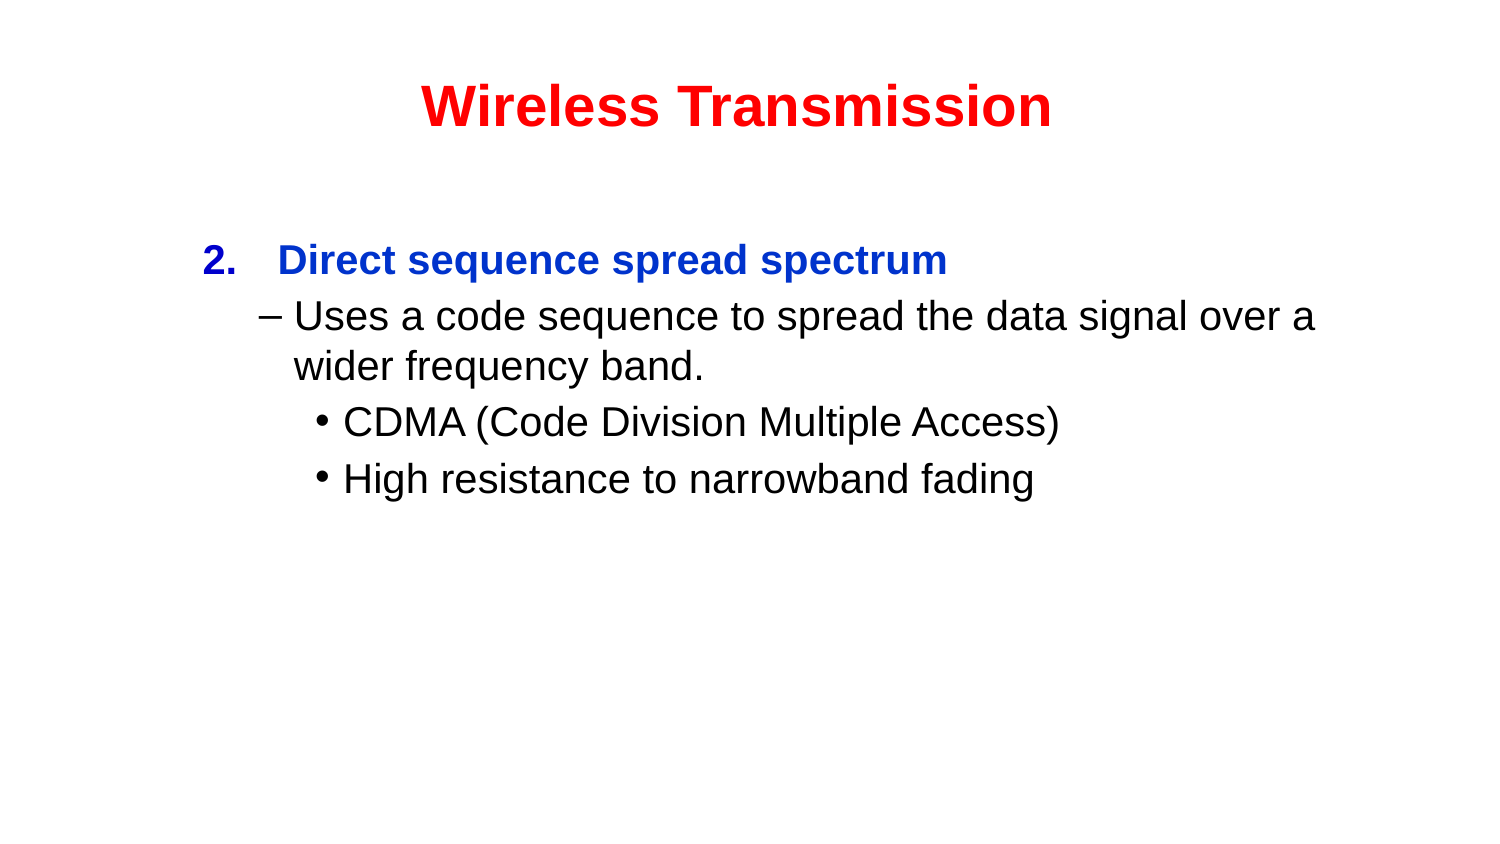

# Wireless Transmission
Direct sequence spread spectrum
Uses a code sequence to spread the data signal over a wider frequency band.
CDMA (Code Division Multiple Access)
High resistance to narrowband fading